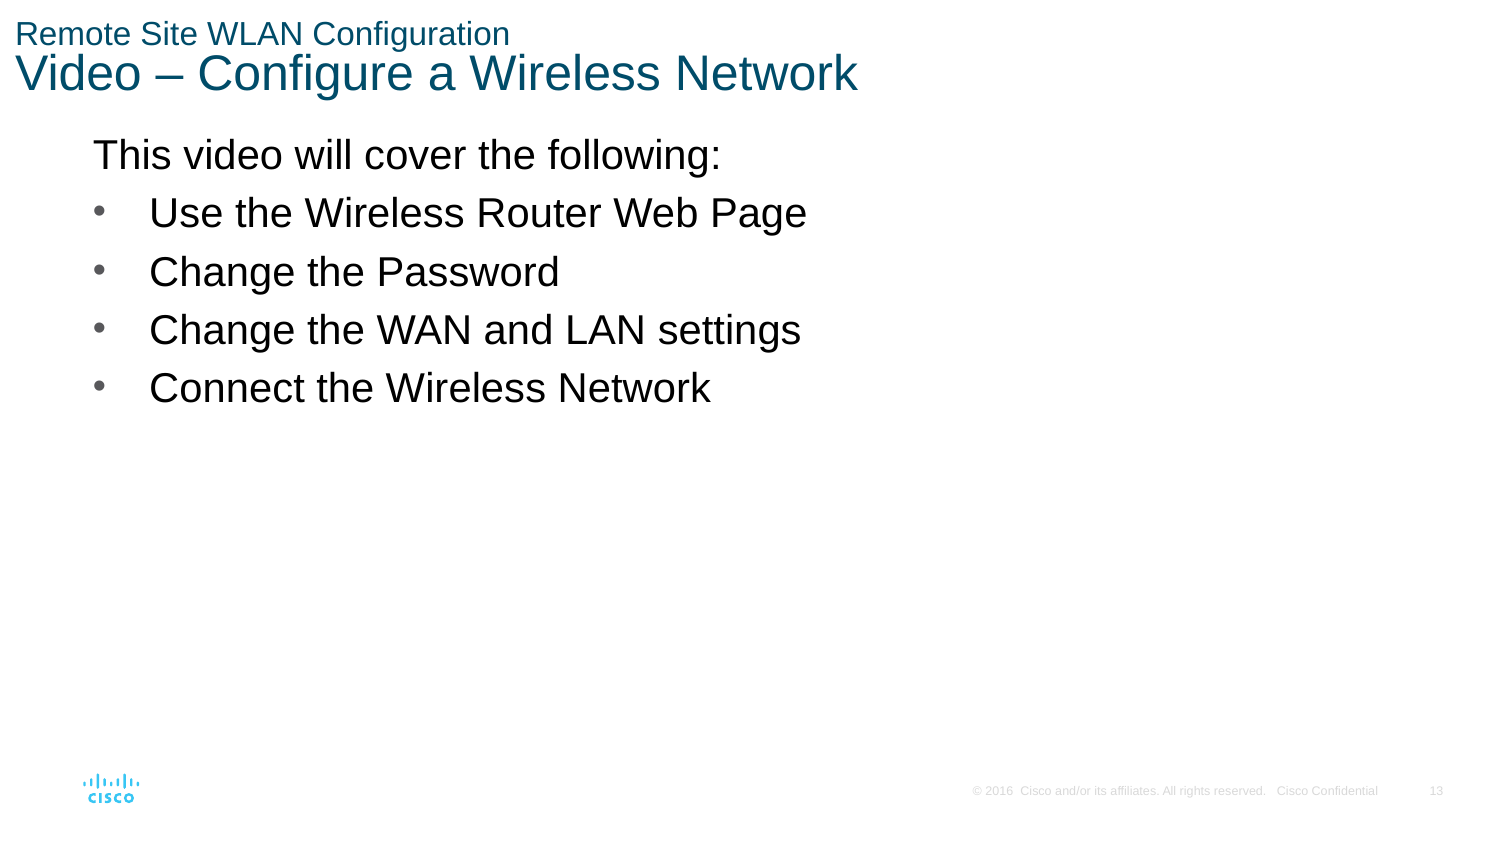

# Remote Site WLAN Configuration Video – Configure a Wireless Network
This video will cover the following:
Use the Wireless Router Web Page
Change the Password
Change the WAN and LAN settings
Connect the Wireless Network